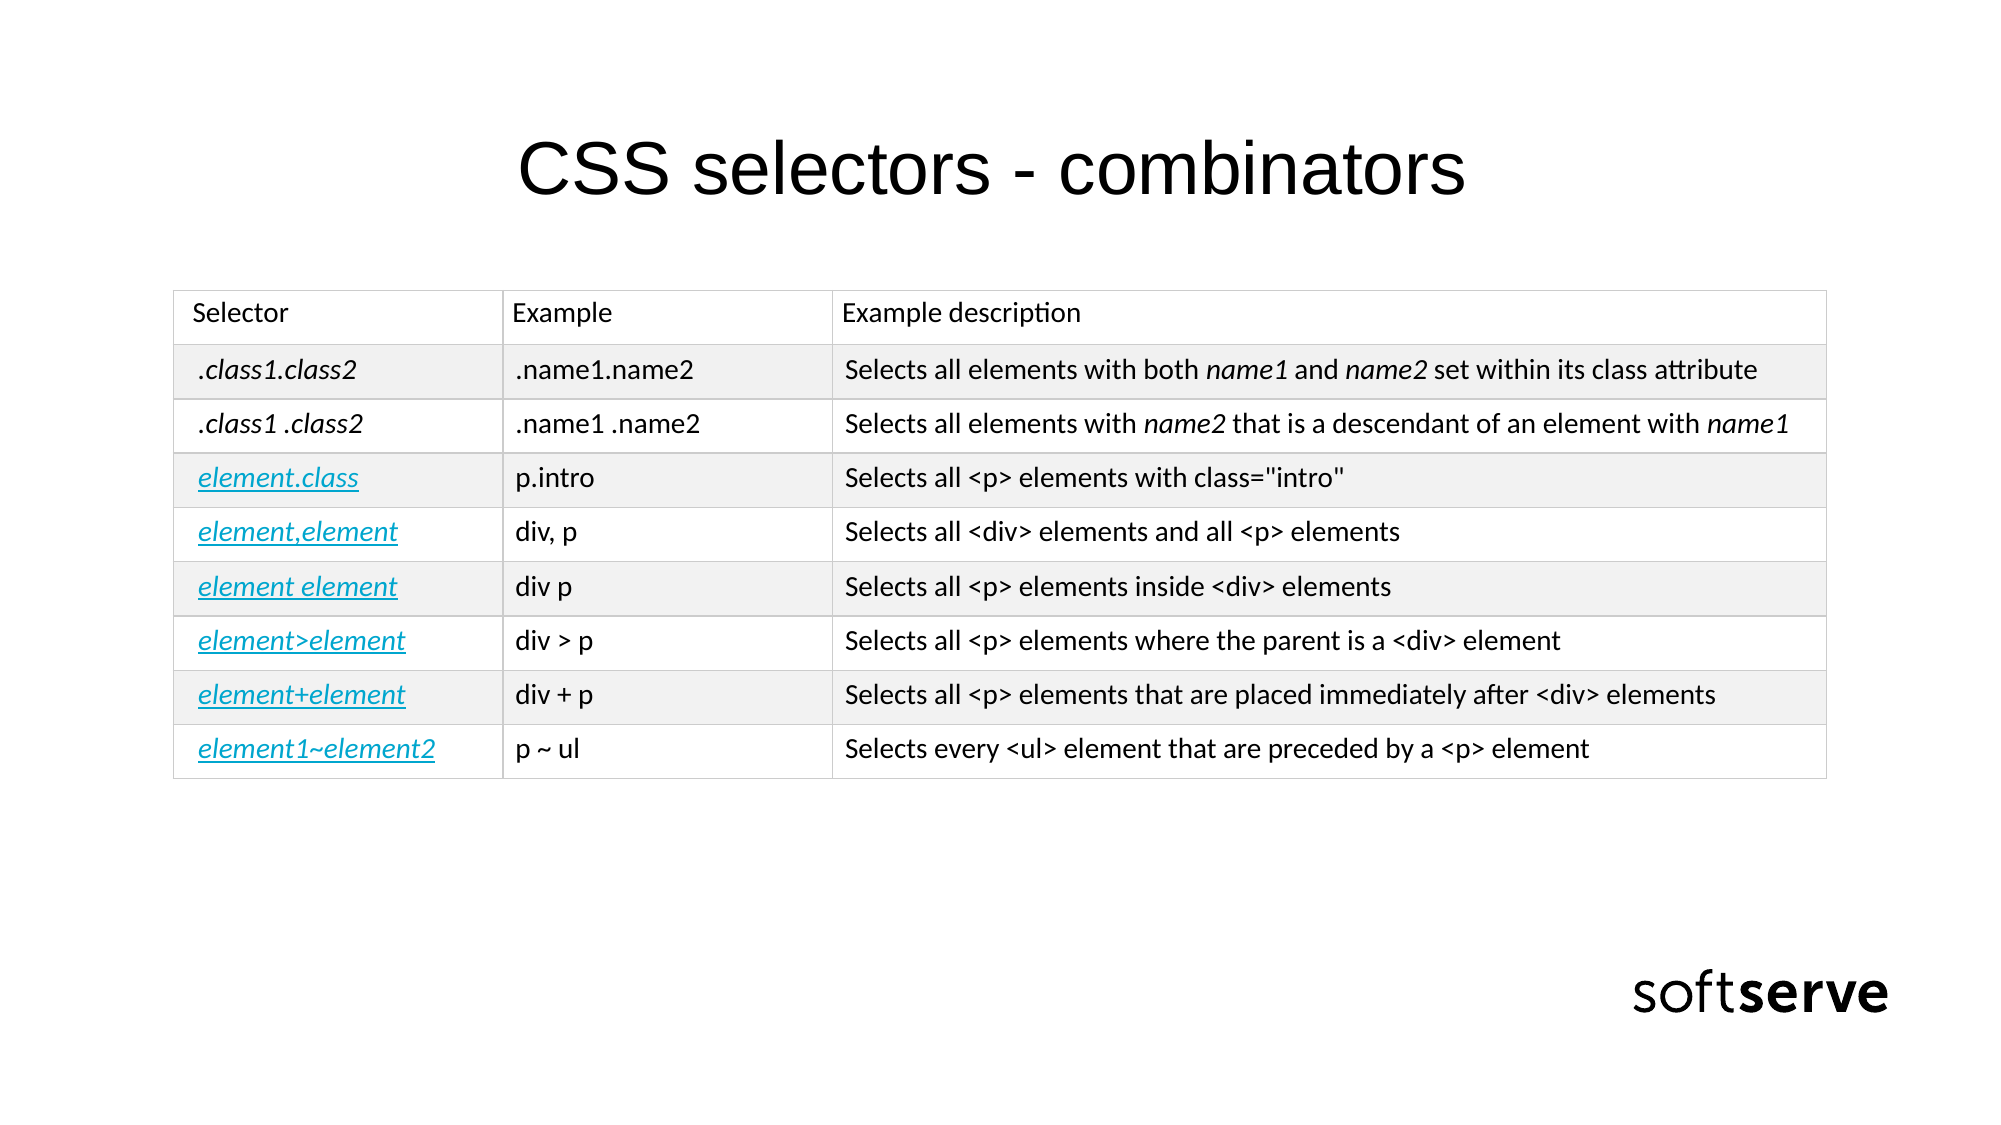

# CSS selectors - combinators
| Selector | Example | Example description |
| --- | --- | --- |
| .class1.class2 | .name1.name2 | Selects all elements with both name1 and name2 set within its class attribute |
| .class1 .class2 | .name1 .name2 | Selects all elements with name2 that is a descendant of an element with name1 |
| element.class | p.intro | Selects all <p> elements with class="intro" |
| element,element | div, p | Selects all <div> elements and all <p> elements |
| element element | div p | Selects all <p> elements inside <div> elements |
| element>element | div > p | Selects all <p> elements where the parent is a <div> element |
| element+element | div + p | Selects all <p> elements that are placed immediately after <div> elements |
| element1~element2 | p ~ ul | Selects every <ul> element that are preceded by a <p> element |